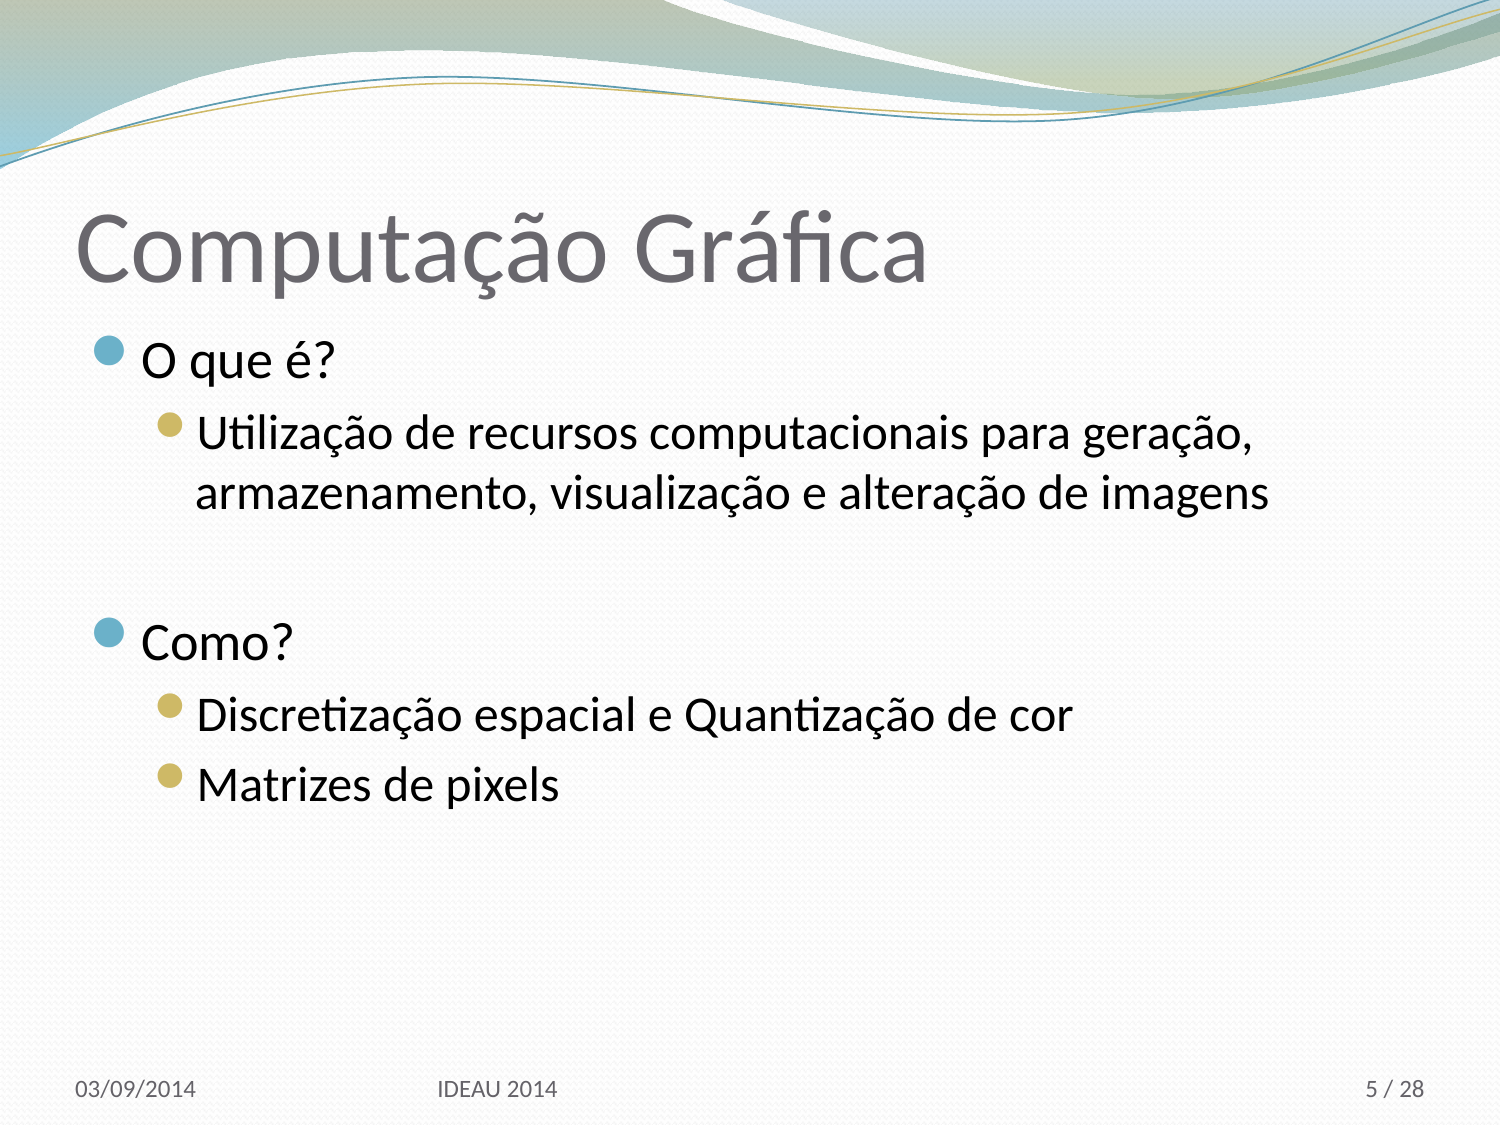

# Computação Gráfica
O que é?
Utilização de recursos computacionais para geração, armazenamento, visualização e alteração de imagens

Como?
Discretização espacial e Quantização de cor
Matrizes de pixels

03/09/2014
IDEAU 2014
5 / 28